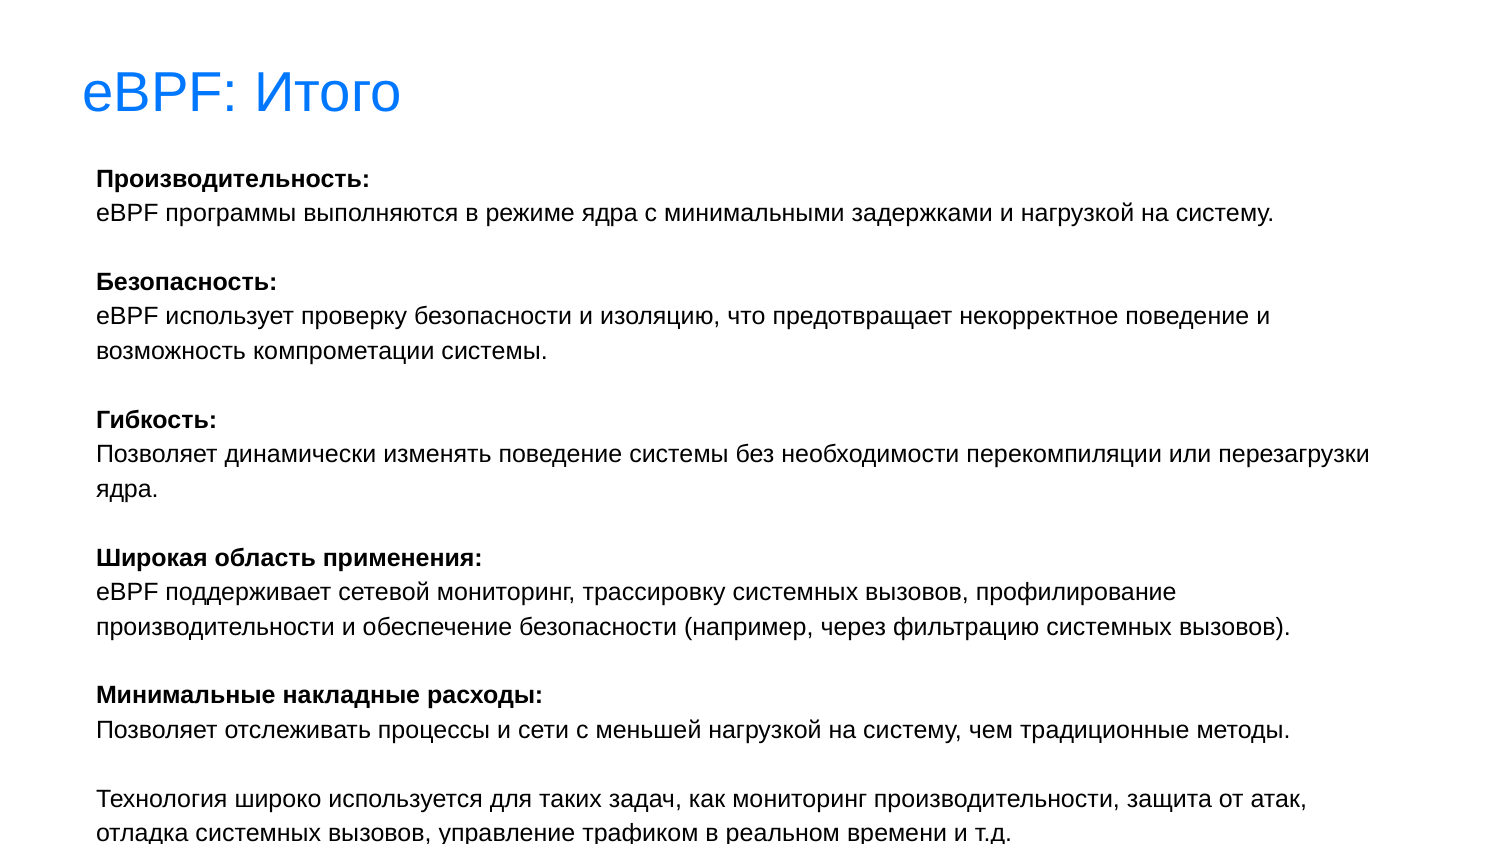

# eBPF: Итого
Производительность:
eBPF программы выполняются в режиме ядра с минимальными задержками и нагрузкой на систему.

Безопасность:
eBPF использует проверку безопасности и изоляцию, что предотвращает некорректное поведение и возможность компрометации системы.

Гибкость:
Позволяет динамически изменять поведение системы без необходимости перекомпиляции или перезагрузки ядра.

Широкая область применения:
eBPF поддерживает сетевой мониторинг, трассировку системных вызовов, профилирование производительности и обеспечение безопасности (например, через фильтрацию системных вызовов).

Минимальные накладные расходы:
Позволяет отслеживать процессы и сети с меньшей нагрузкой на систему, чем традиционные методы.

Технология широко используется для таких задач, как мониторинг производительности, защита от атак, отладка системных вызовов, управление трафиком в реальном времени и т.д.